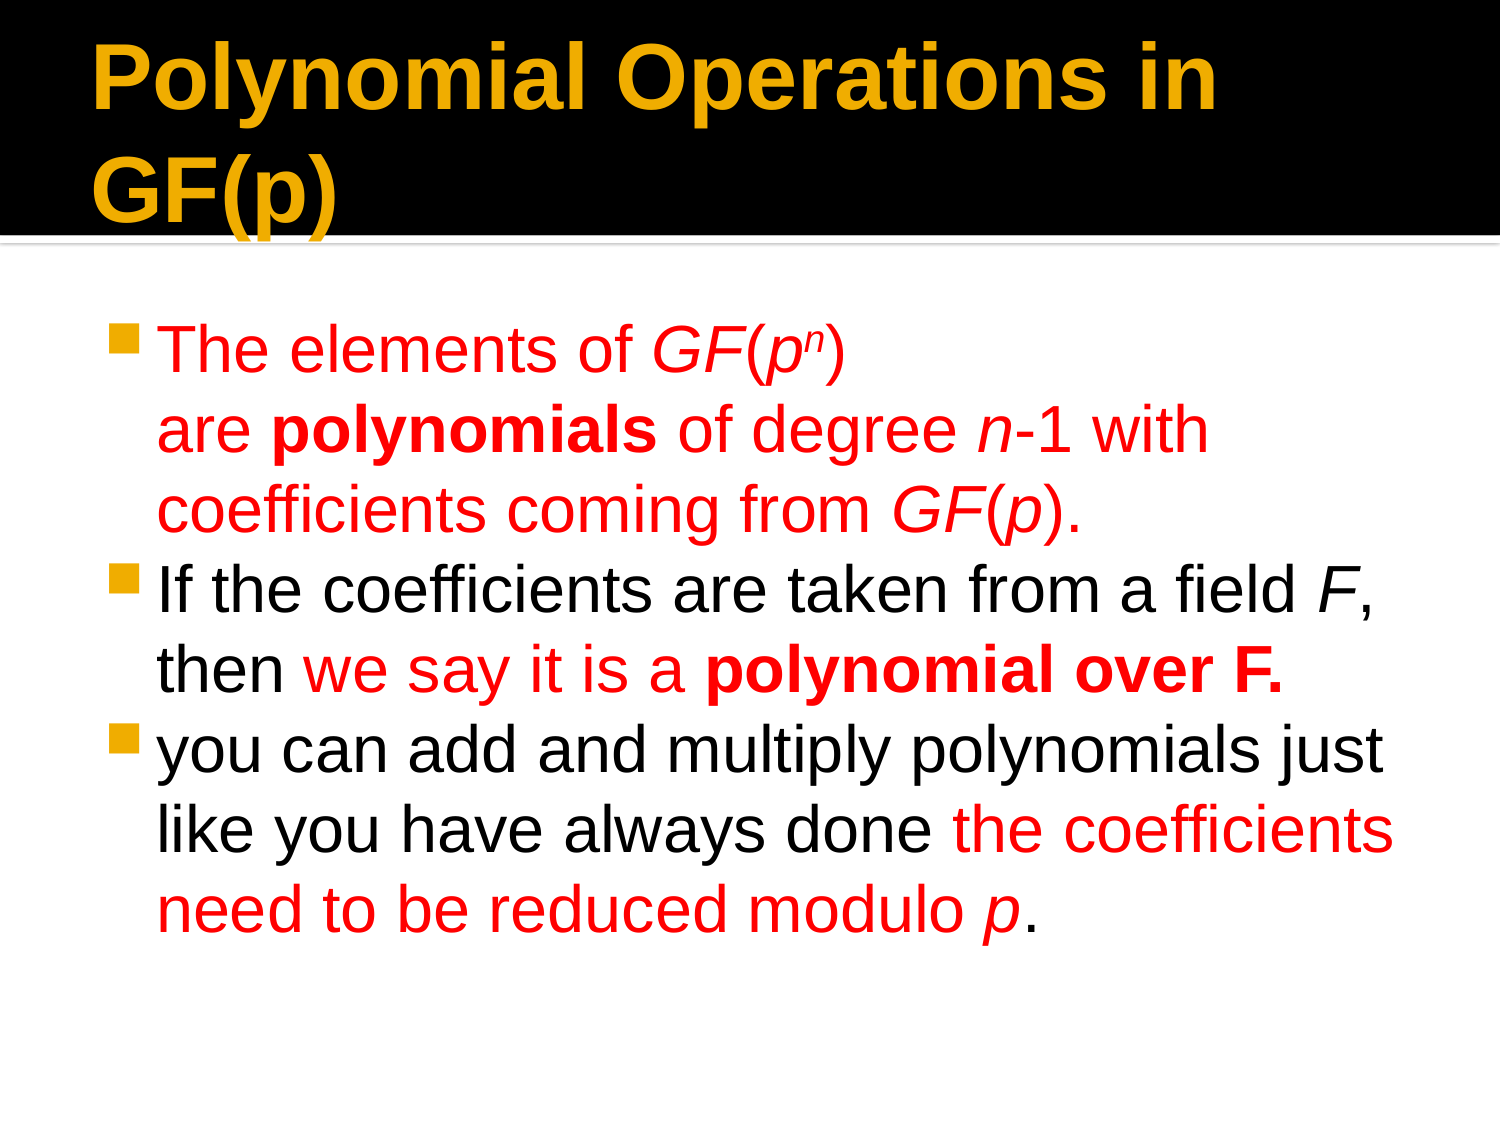

# Polynomial Operations in GF(p)
The elements of GF(pn) are polynomials of degree n-1 with coefficients coming from GF(p).
If the coefficients are taken from a field F, then we say it is a polynomial over F.
you can add and multiply polynomials just like you have always done the coefficients need to be reduced modulo p.